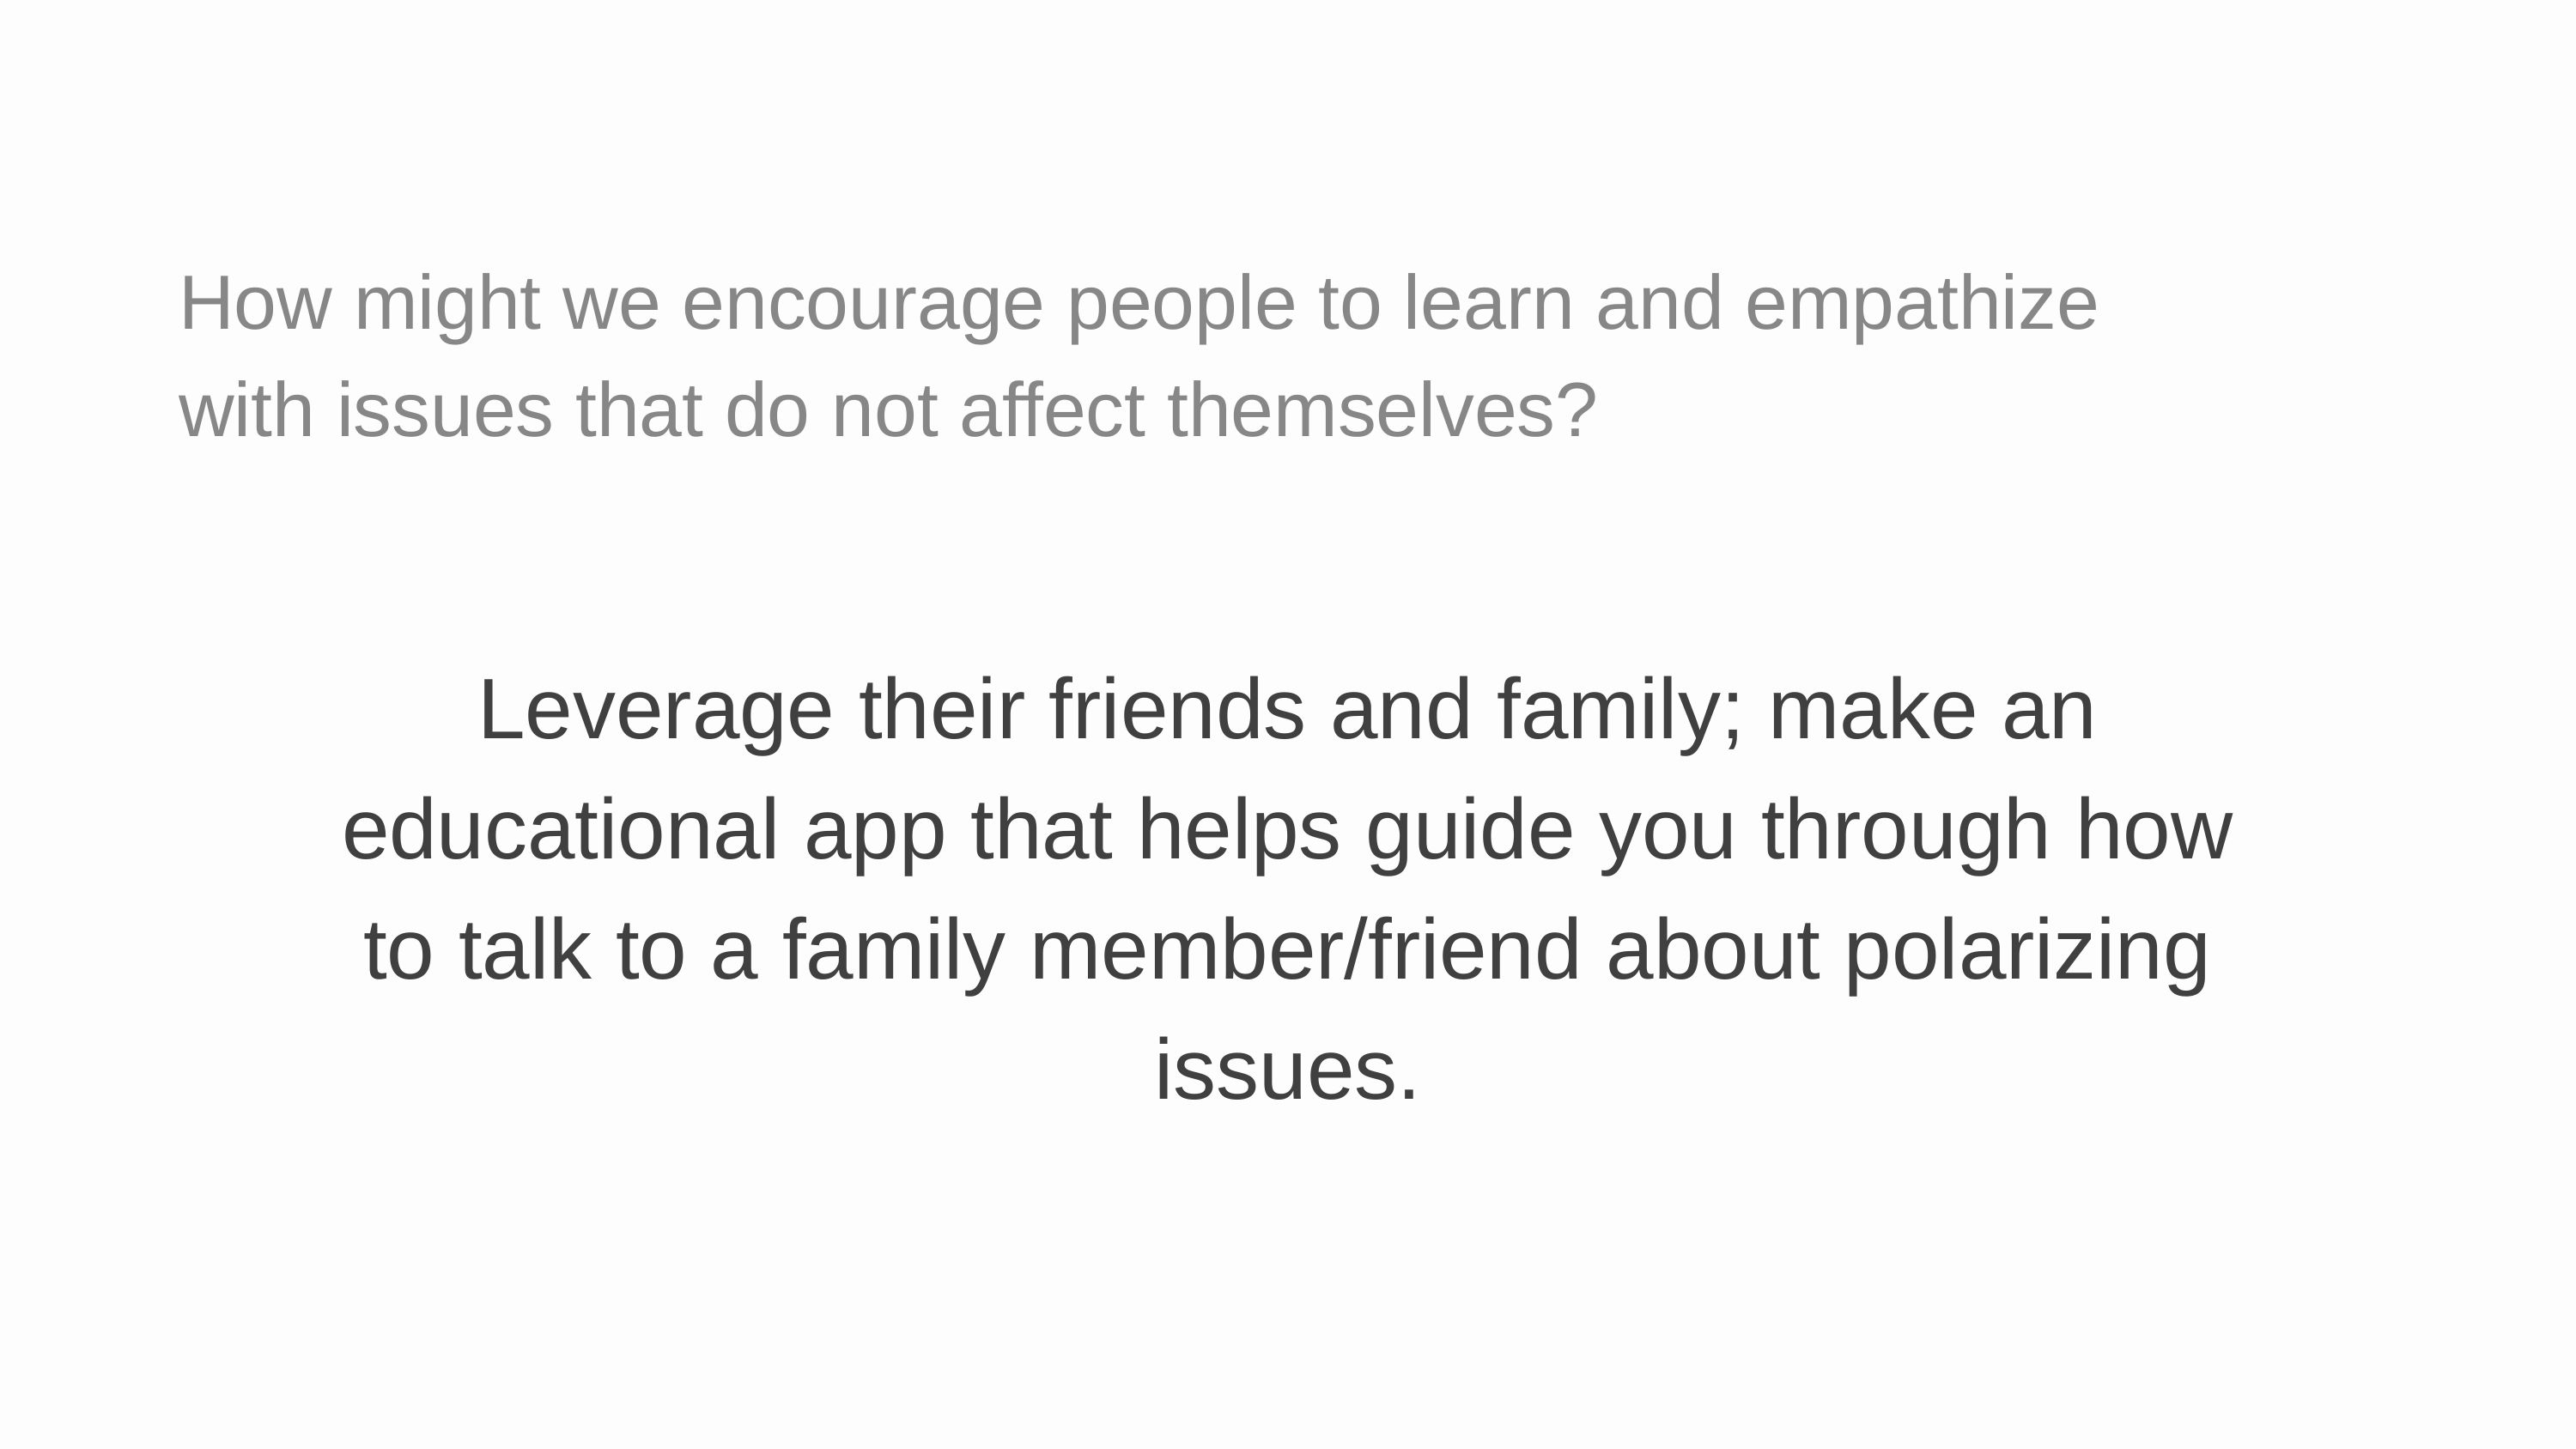

How might we encourage people to learn and empathize with issues that do not affect themselves?

Leverage their friends and family; make an educational app that helps guide you through how to talk to a family member/friend about polarizing issues.